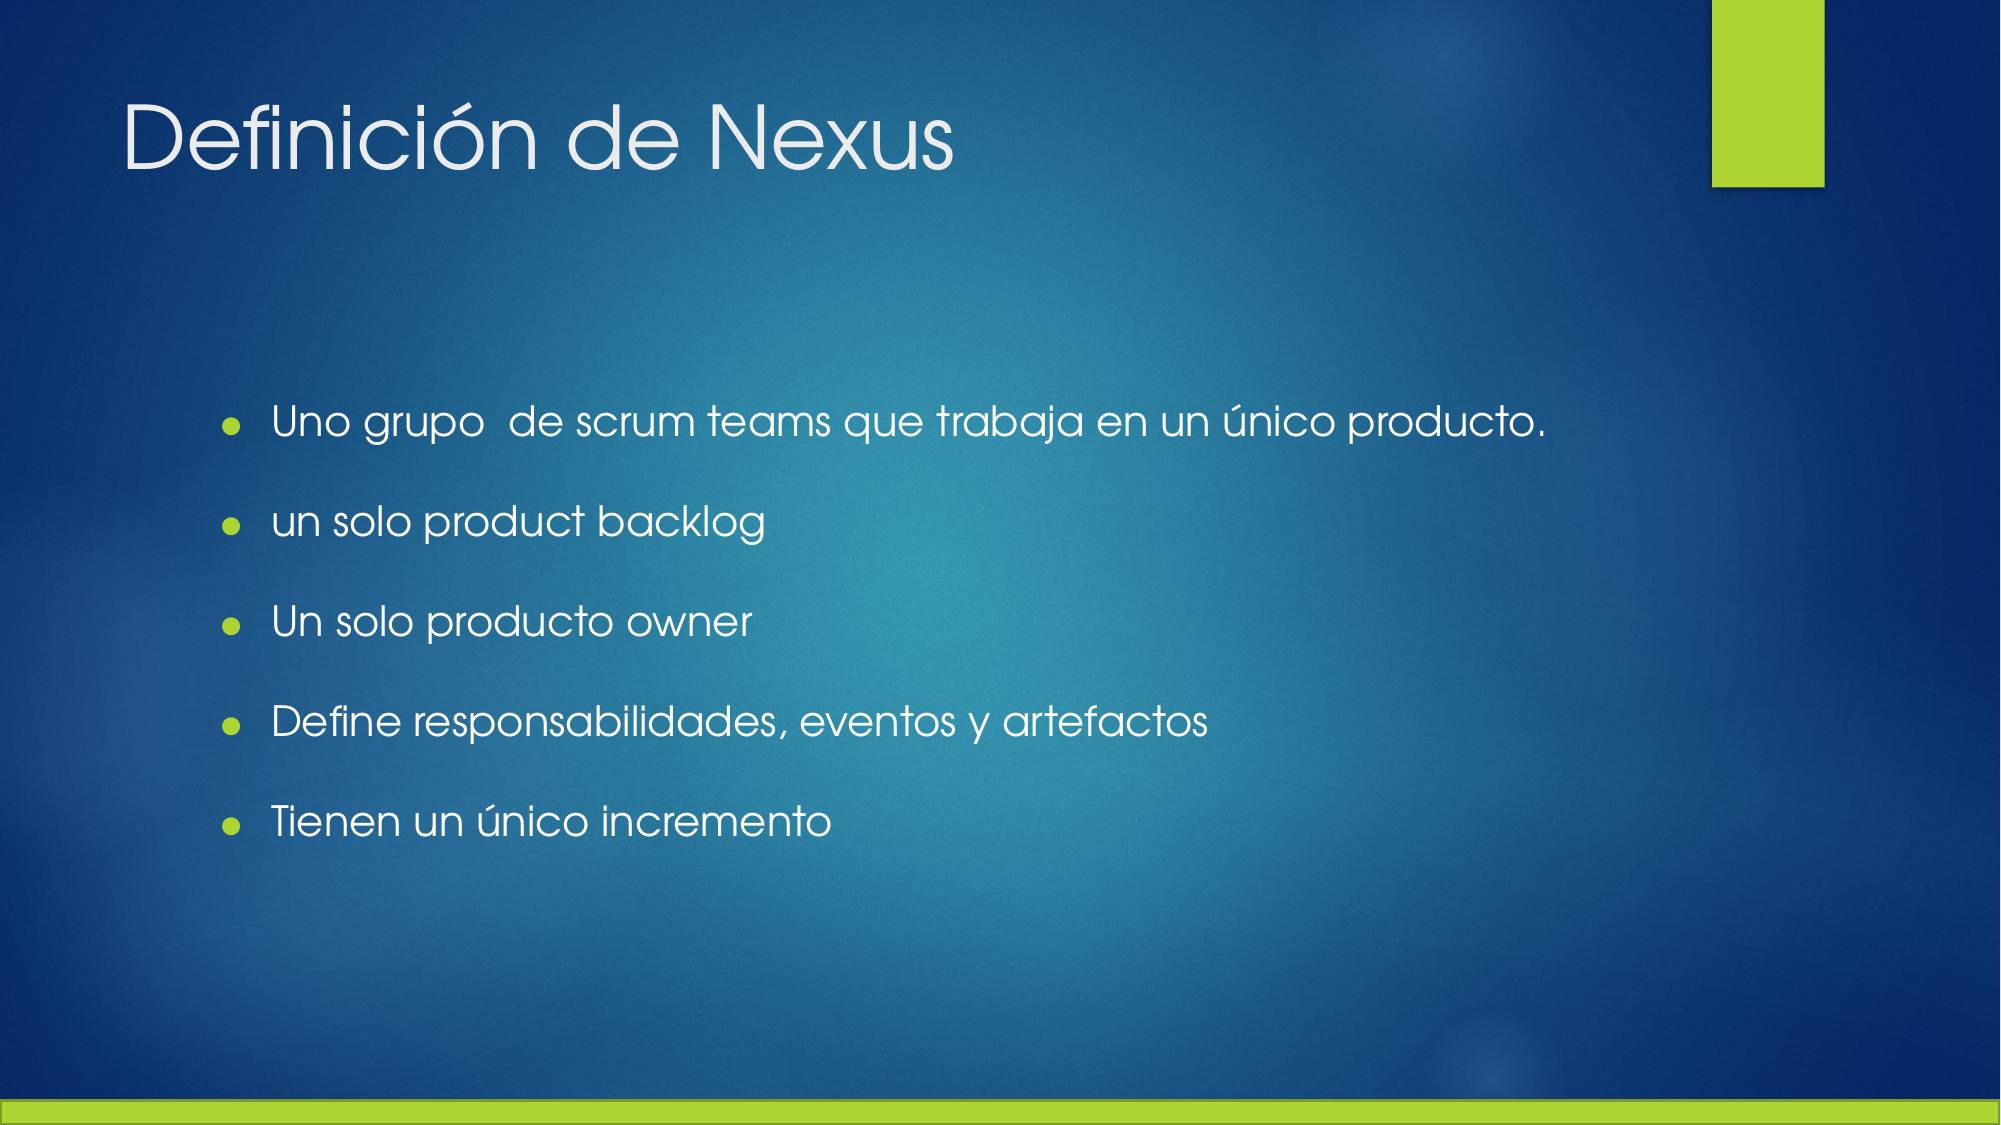

# Definición de Nexus
Uno grupo  de scrum teams que trabaja en un único producto.
un solo product backlog
Un solo producto owner
Define responsabilidades, eventos y artefactos
Tienen un único incremento